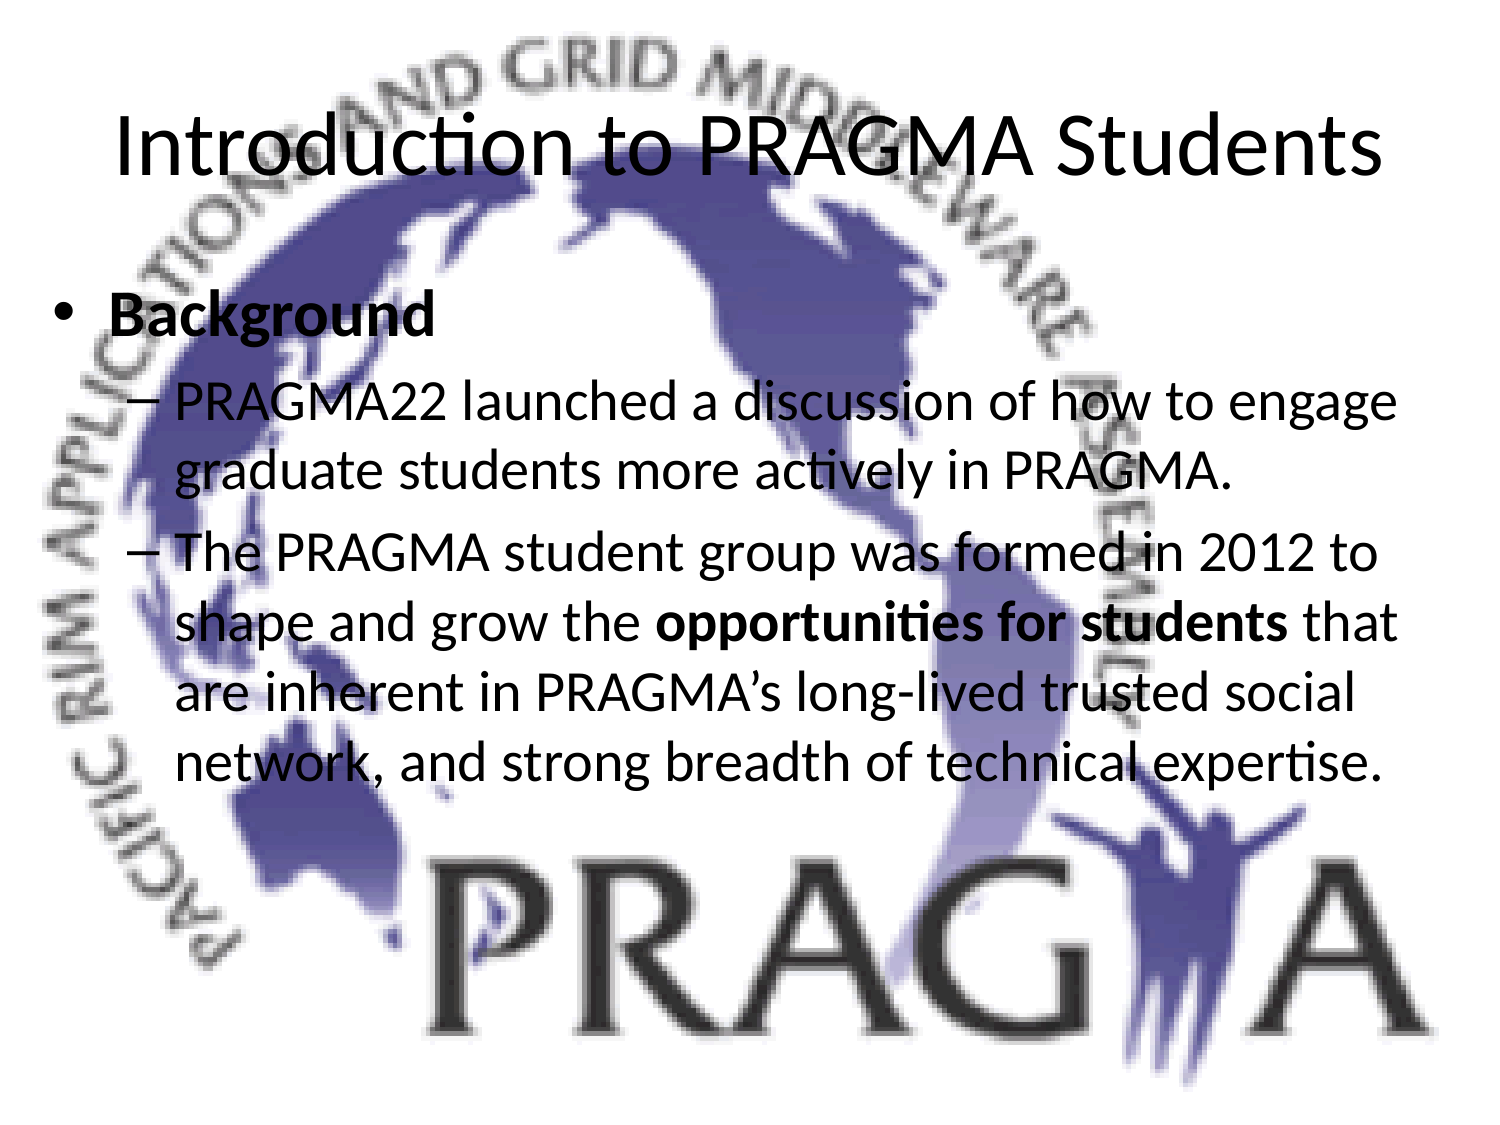

# Introduction to PRAGMA Students
Background
PRAGMA22 launched a discussion of how to engage graduate students more actively in PRAGMA.
The PRAGMA student group was formed in 2012 to shape and grow the opportunities for students that are inherent in PRAGMA’s long-lived trusted social network, and strong breadth of technical expertise.